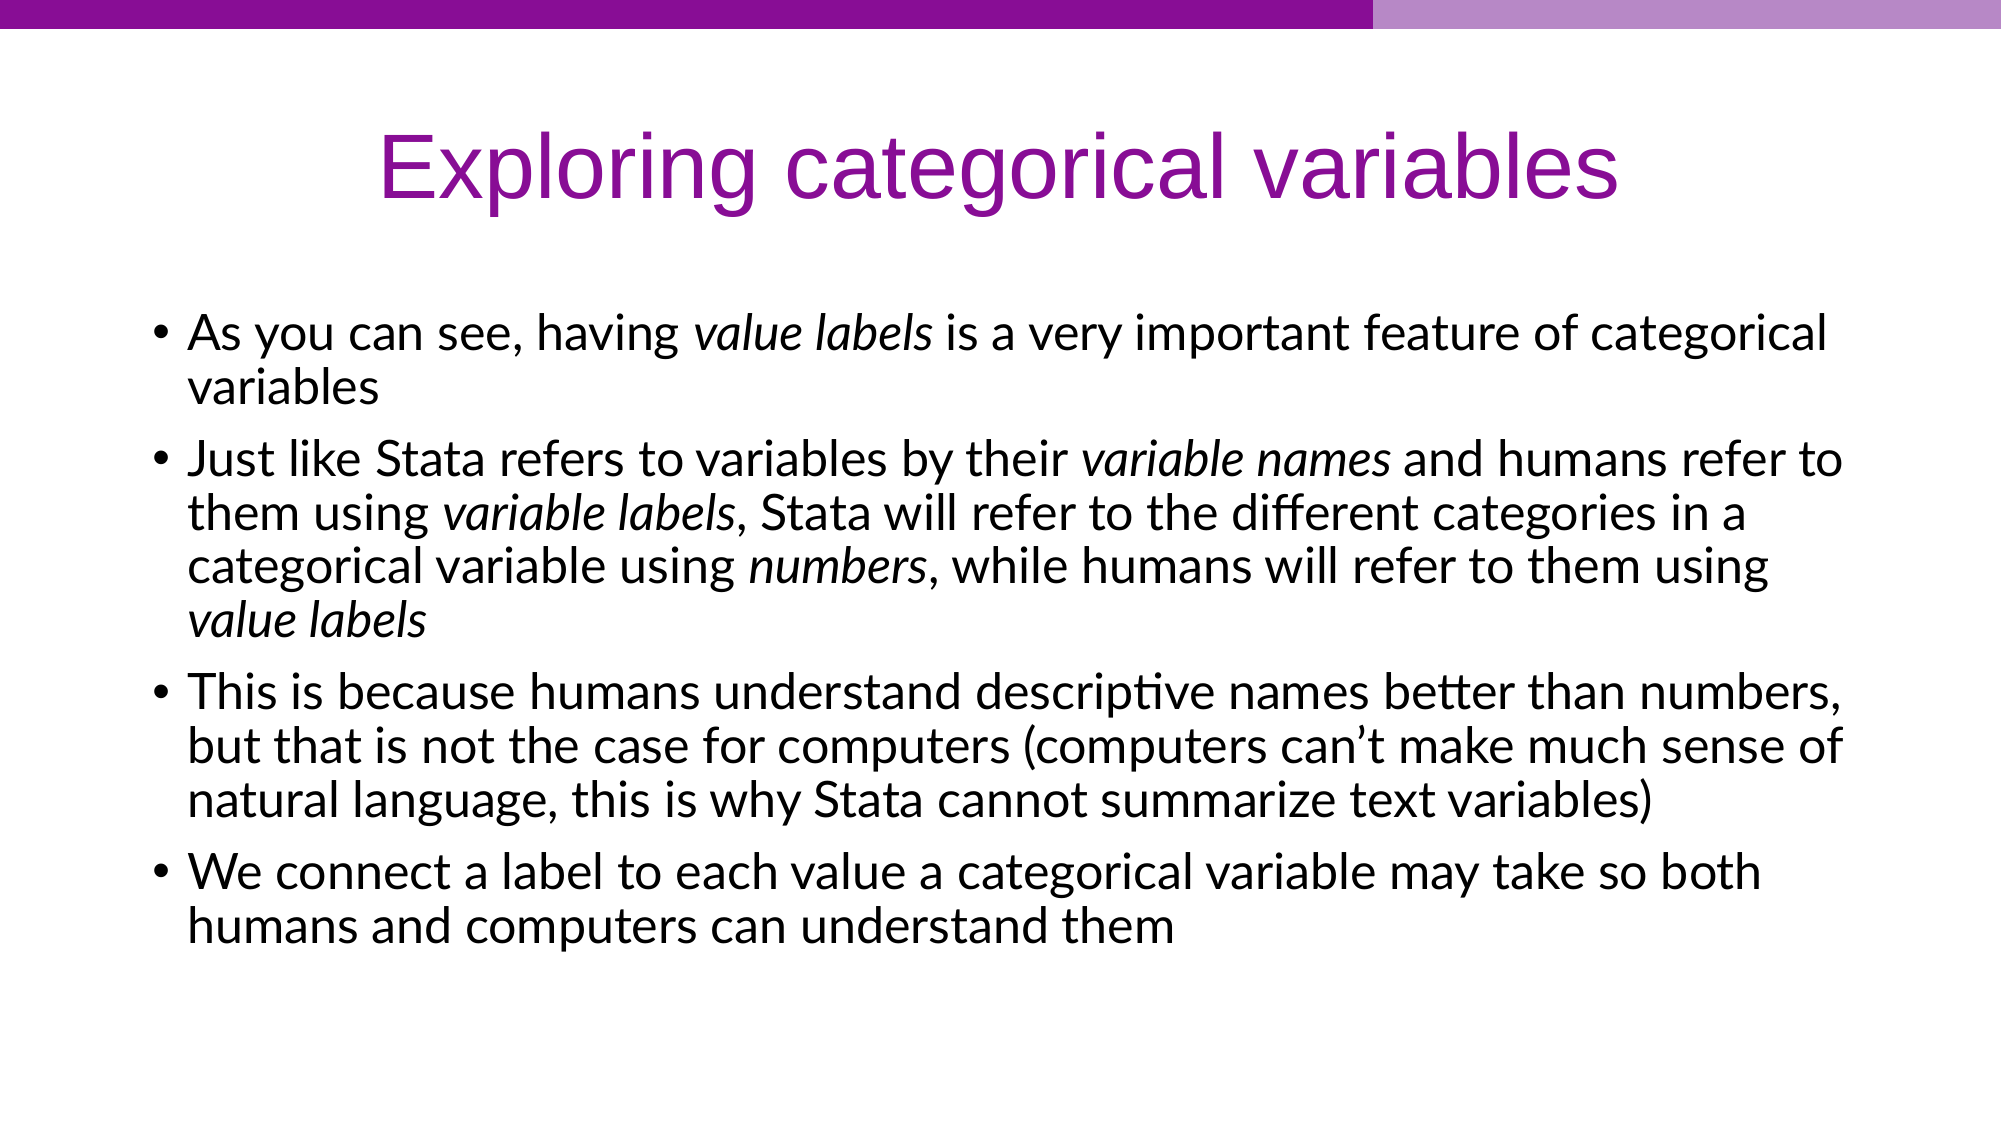

# Exploring categorical variables
As you can see, having value labels is a very important feature of categorical variables
Just like Stata refers to variables by their variable names and humans refer to them using variable labels, Stata will refer to the different categories in a categorical variable using numbers, while humans will refer to them using value labels
This is because humans understand descriptive names better than numbers, but that is not the case for computers (computers can’t make much sense of natural language, this is why Stata cannot summarize text variables)
We connect a label to each value a categorical variable may take so both humans and computers can understand them